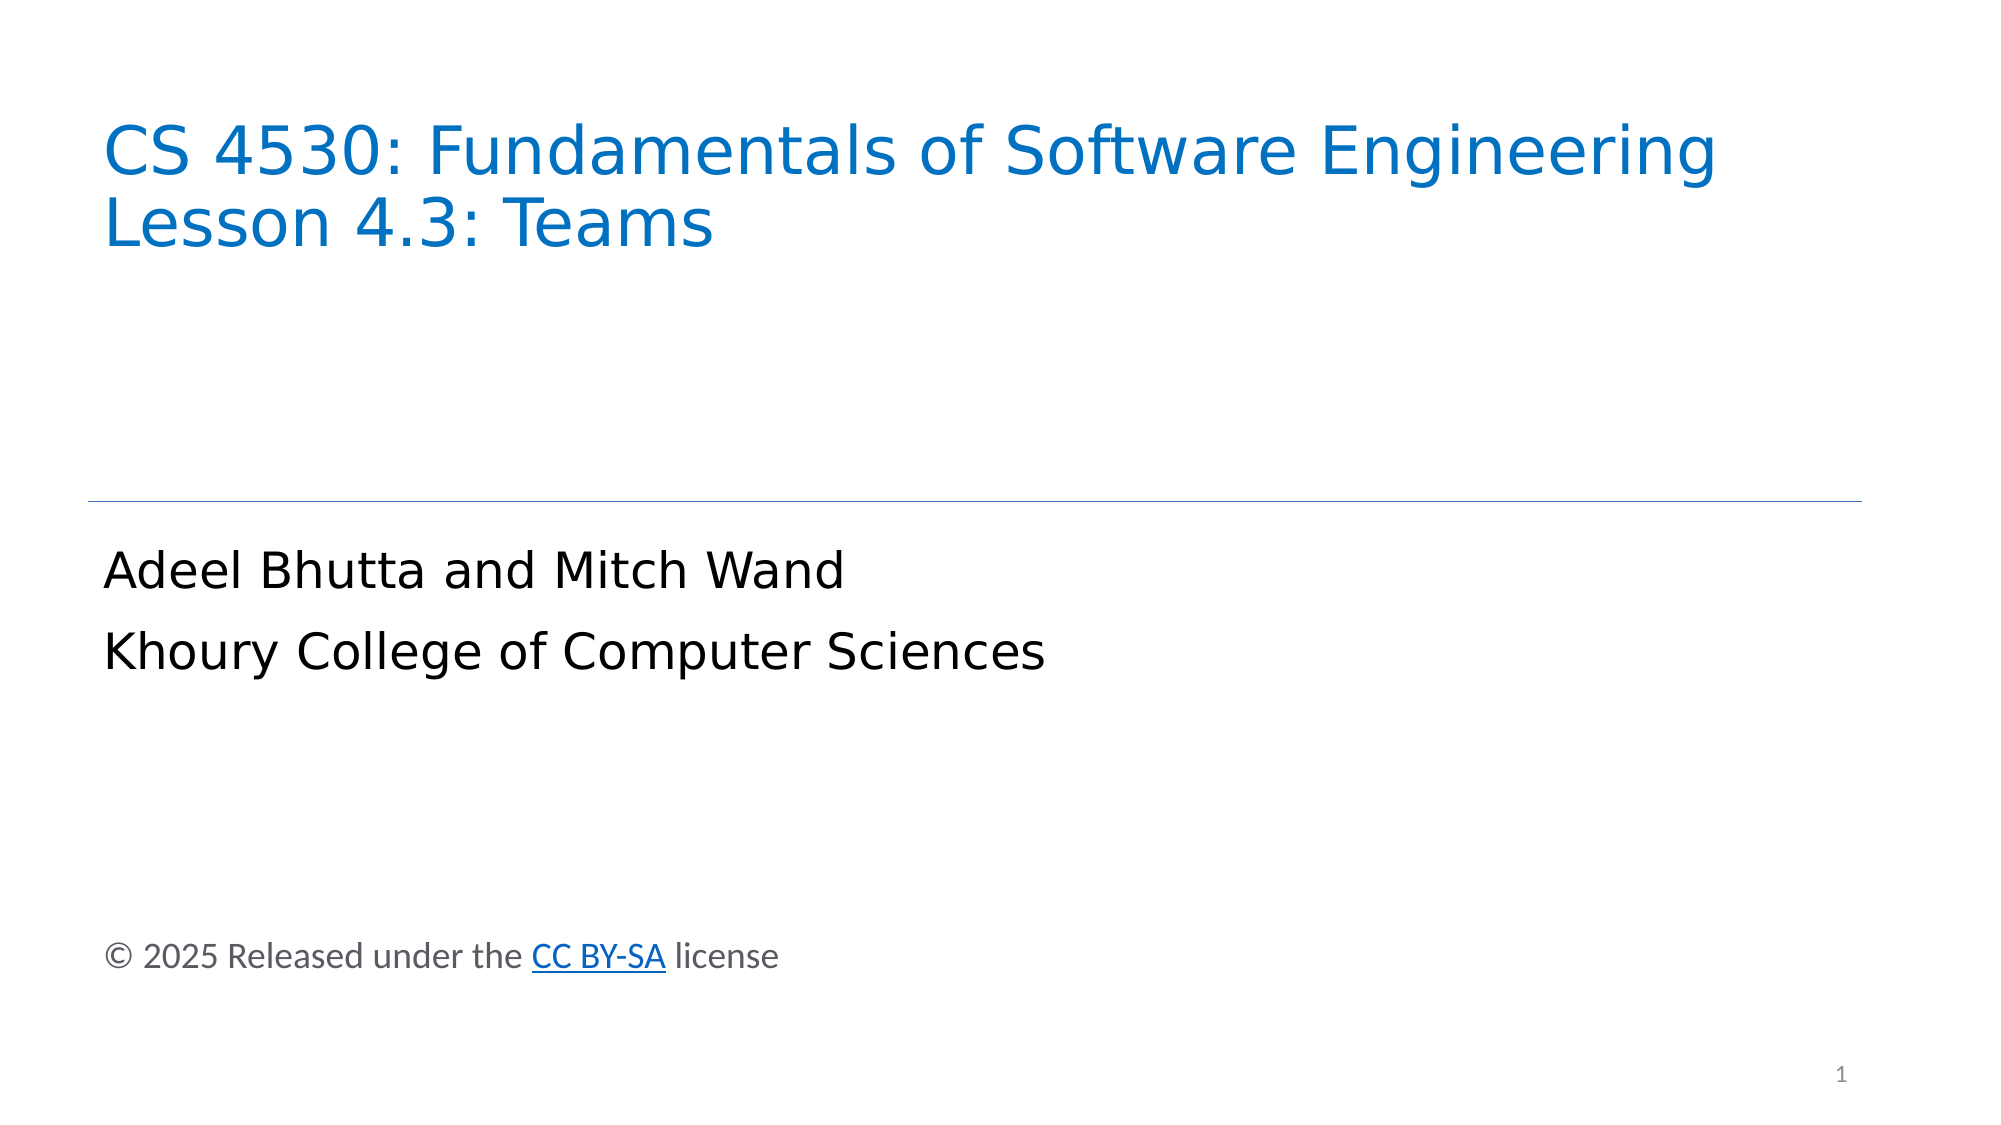

# CS 4530: Fundamentals of Software Engineering Lesson 4.3: Teams
Adeel Bhutta and Mitch Wand
Khoury College of Computer Sciences

1